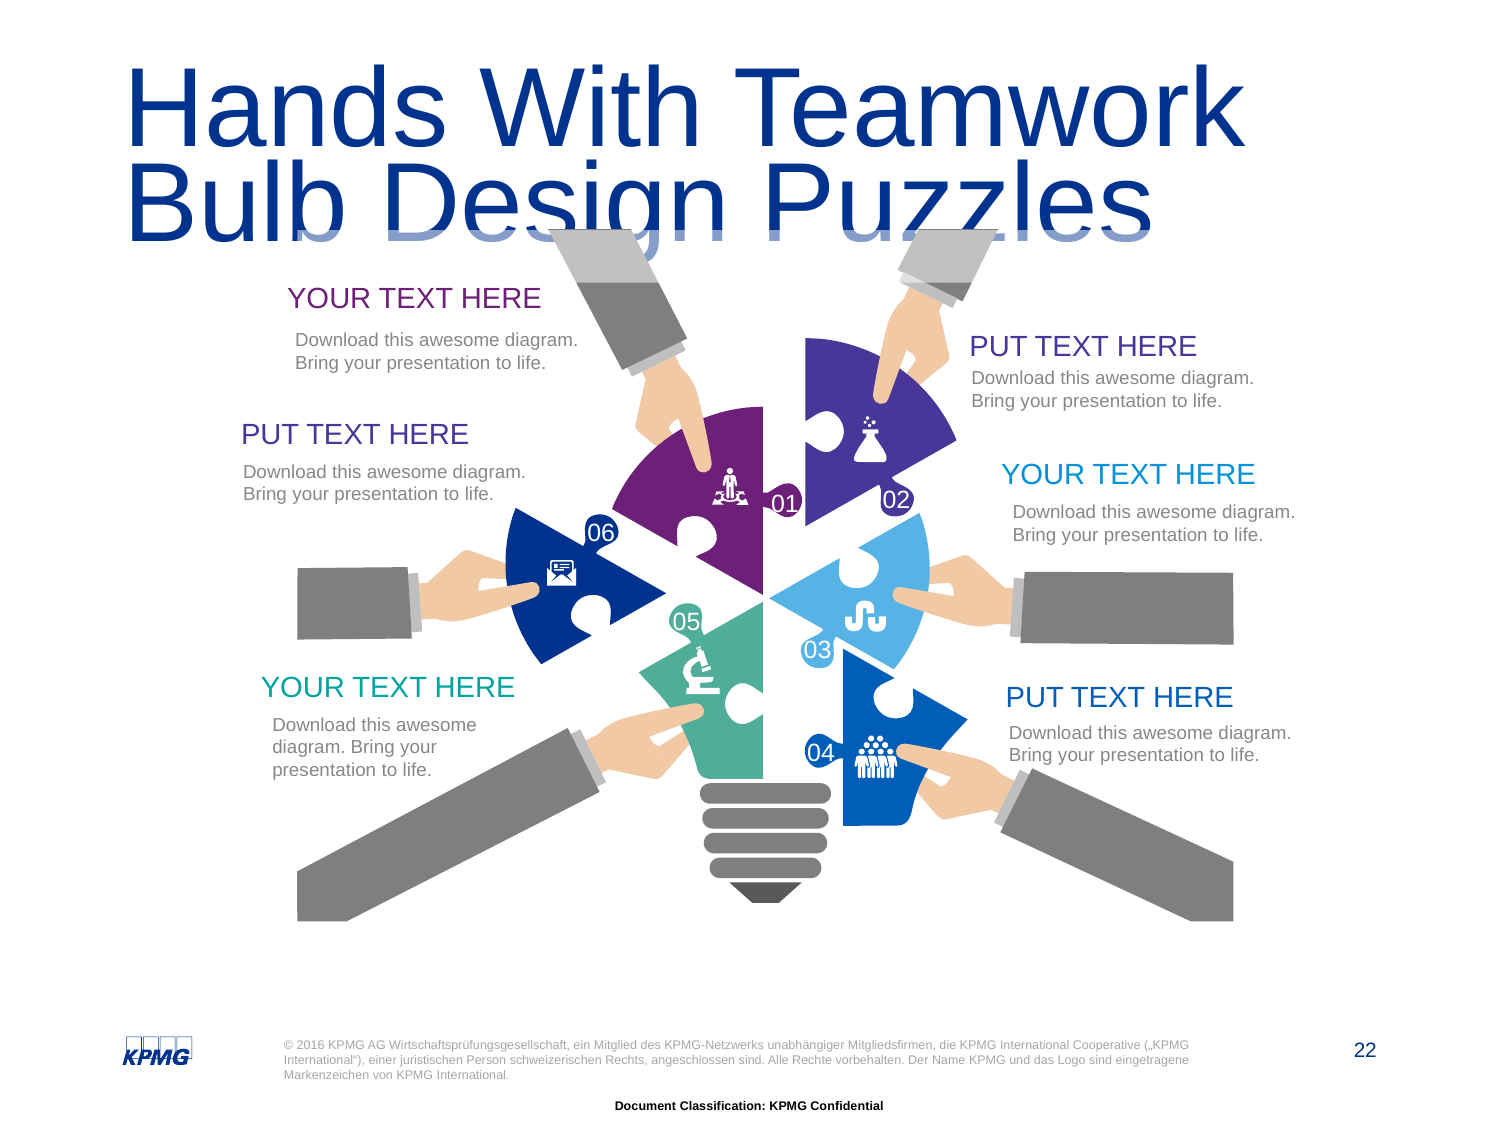

# Hands With Teamwork Bulb Design Puzzles

02

01

06

03
05

04

YOUR TEXT HERE
Download this awesome diagram. Bring your presentation to life.
PUT TEXT HERE
Download this awesome diagram. Bring your presentation to life.
PUT TEXT HERE
Download this awesome diagram. Bring your presentation to life.
YOUR TEXT HERE
Download this awesome diagram. Bring your presentation to life.
YOUR TEXT HERE
Download this awesome diagram. Bring your presentation to life.
PUT TEXT HERE
Download this awesome diagram. Bring your presentation to life.